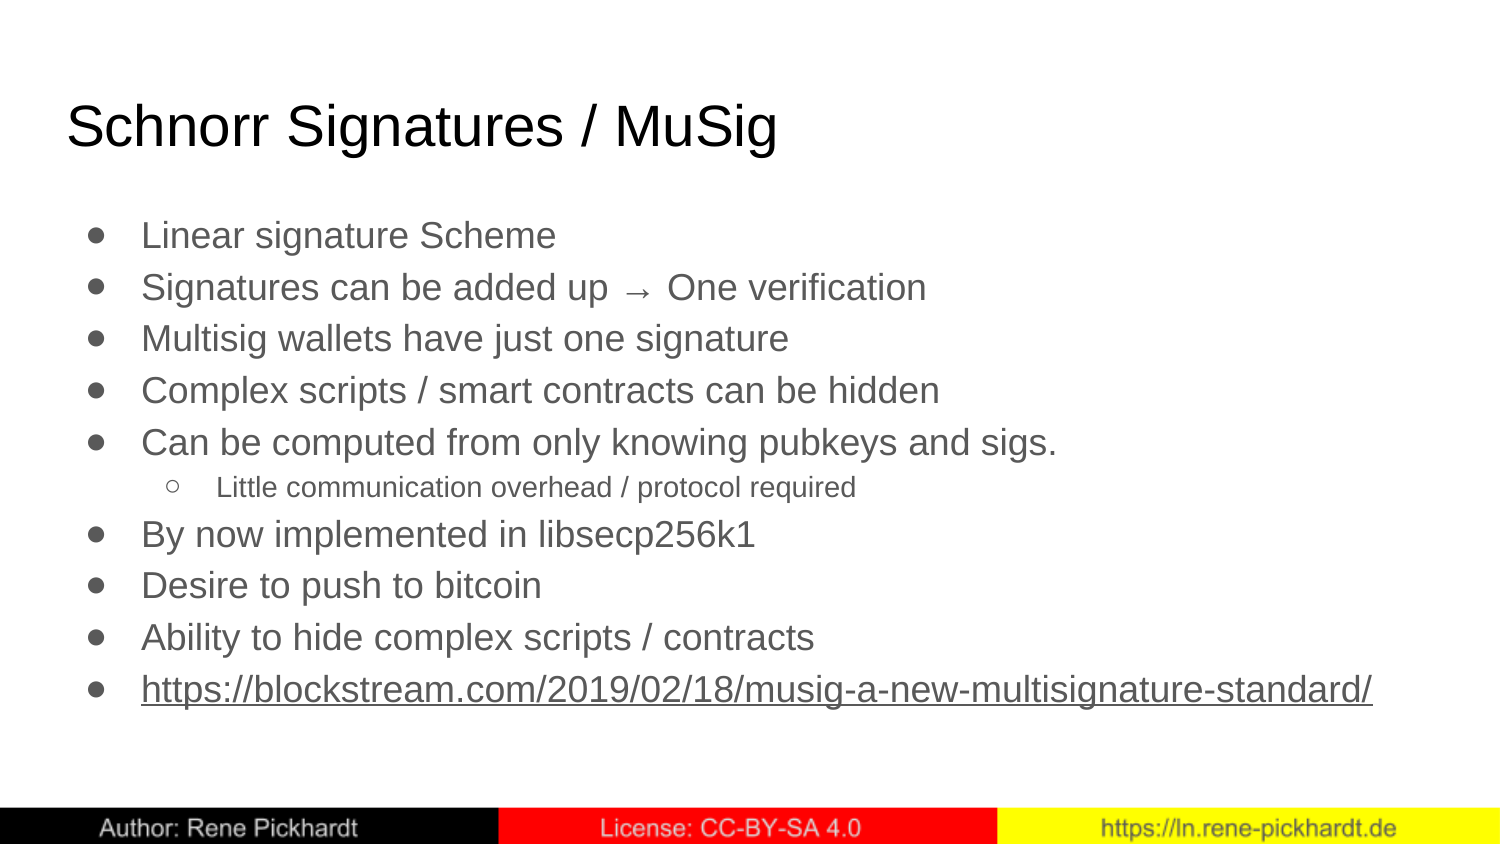

# Schnorr Signatures / MuSig
Linear signature Scheme
Signatures can be added up → One verification
Multisig wallets have just one signature
Complex scripts / smart contracts can be hidden
Can be computed from only knowing pubkeys and sigs.
Little communication overhead / protocol required
By now implemented in libsecp256k1
Desire to push to bitcoin
Ability to hide complex scripts / contracts
https://blockstream.com/2019/02/18/musig-a-new-multisignature-standard/